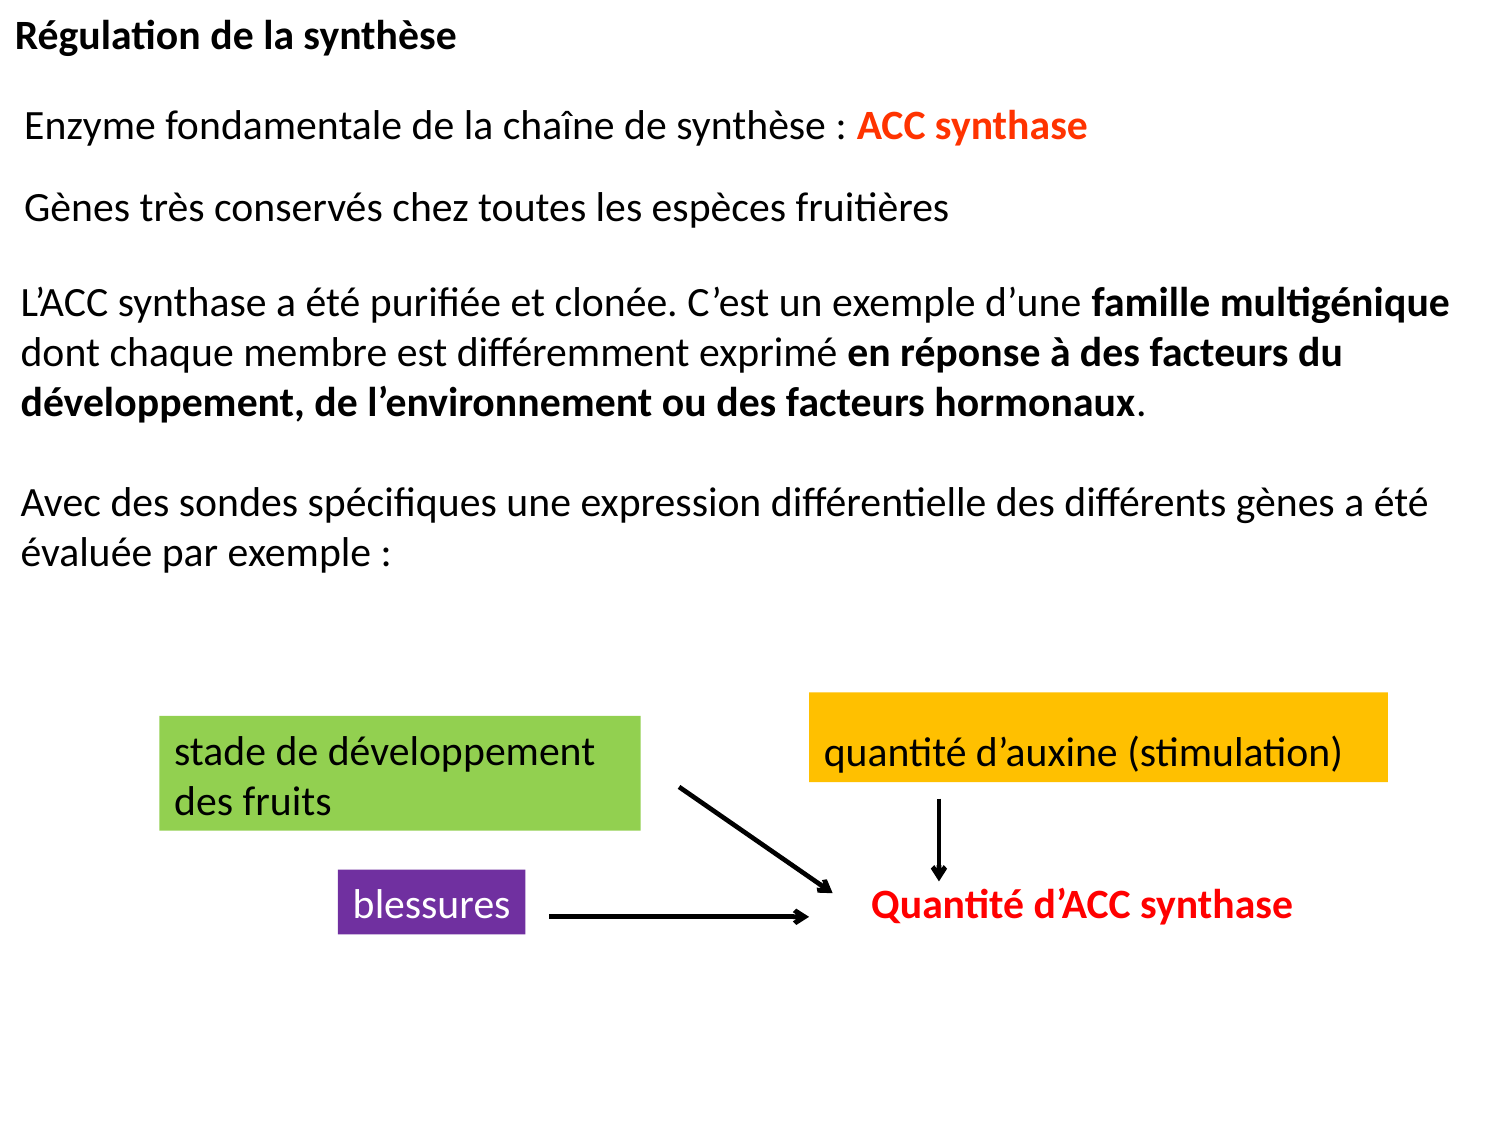

Régulation de la synthèse
 Enzyme fondamentale de la chaîne de synthèse : ACC synthase

 Gènes très conservés chez toutes les espèces fruitières
L’ACC synthase a été purifiée et clonée. C’est un exemple d’une famille multigénique dont chaque membre est différemment exprimé en réponse à des facteurs du développement, de l’environnement ou des facteurs hormonaux.

Avec des sondes spécifiques une expression différentielle des différents gènes a été évaluée par exemple :
quantité d’auxine (stimulation)
stade de développement des fruits
blessures
Quantité d’ACC synthase